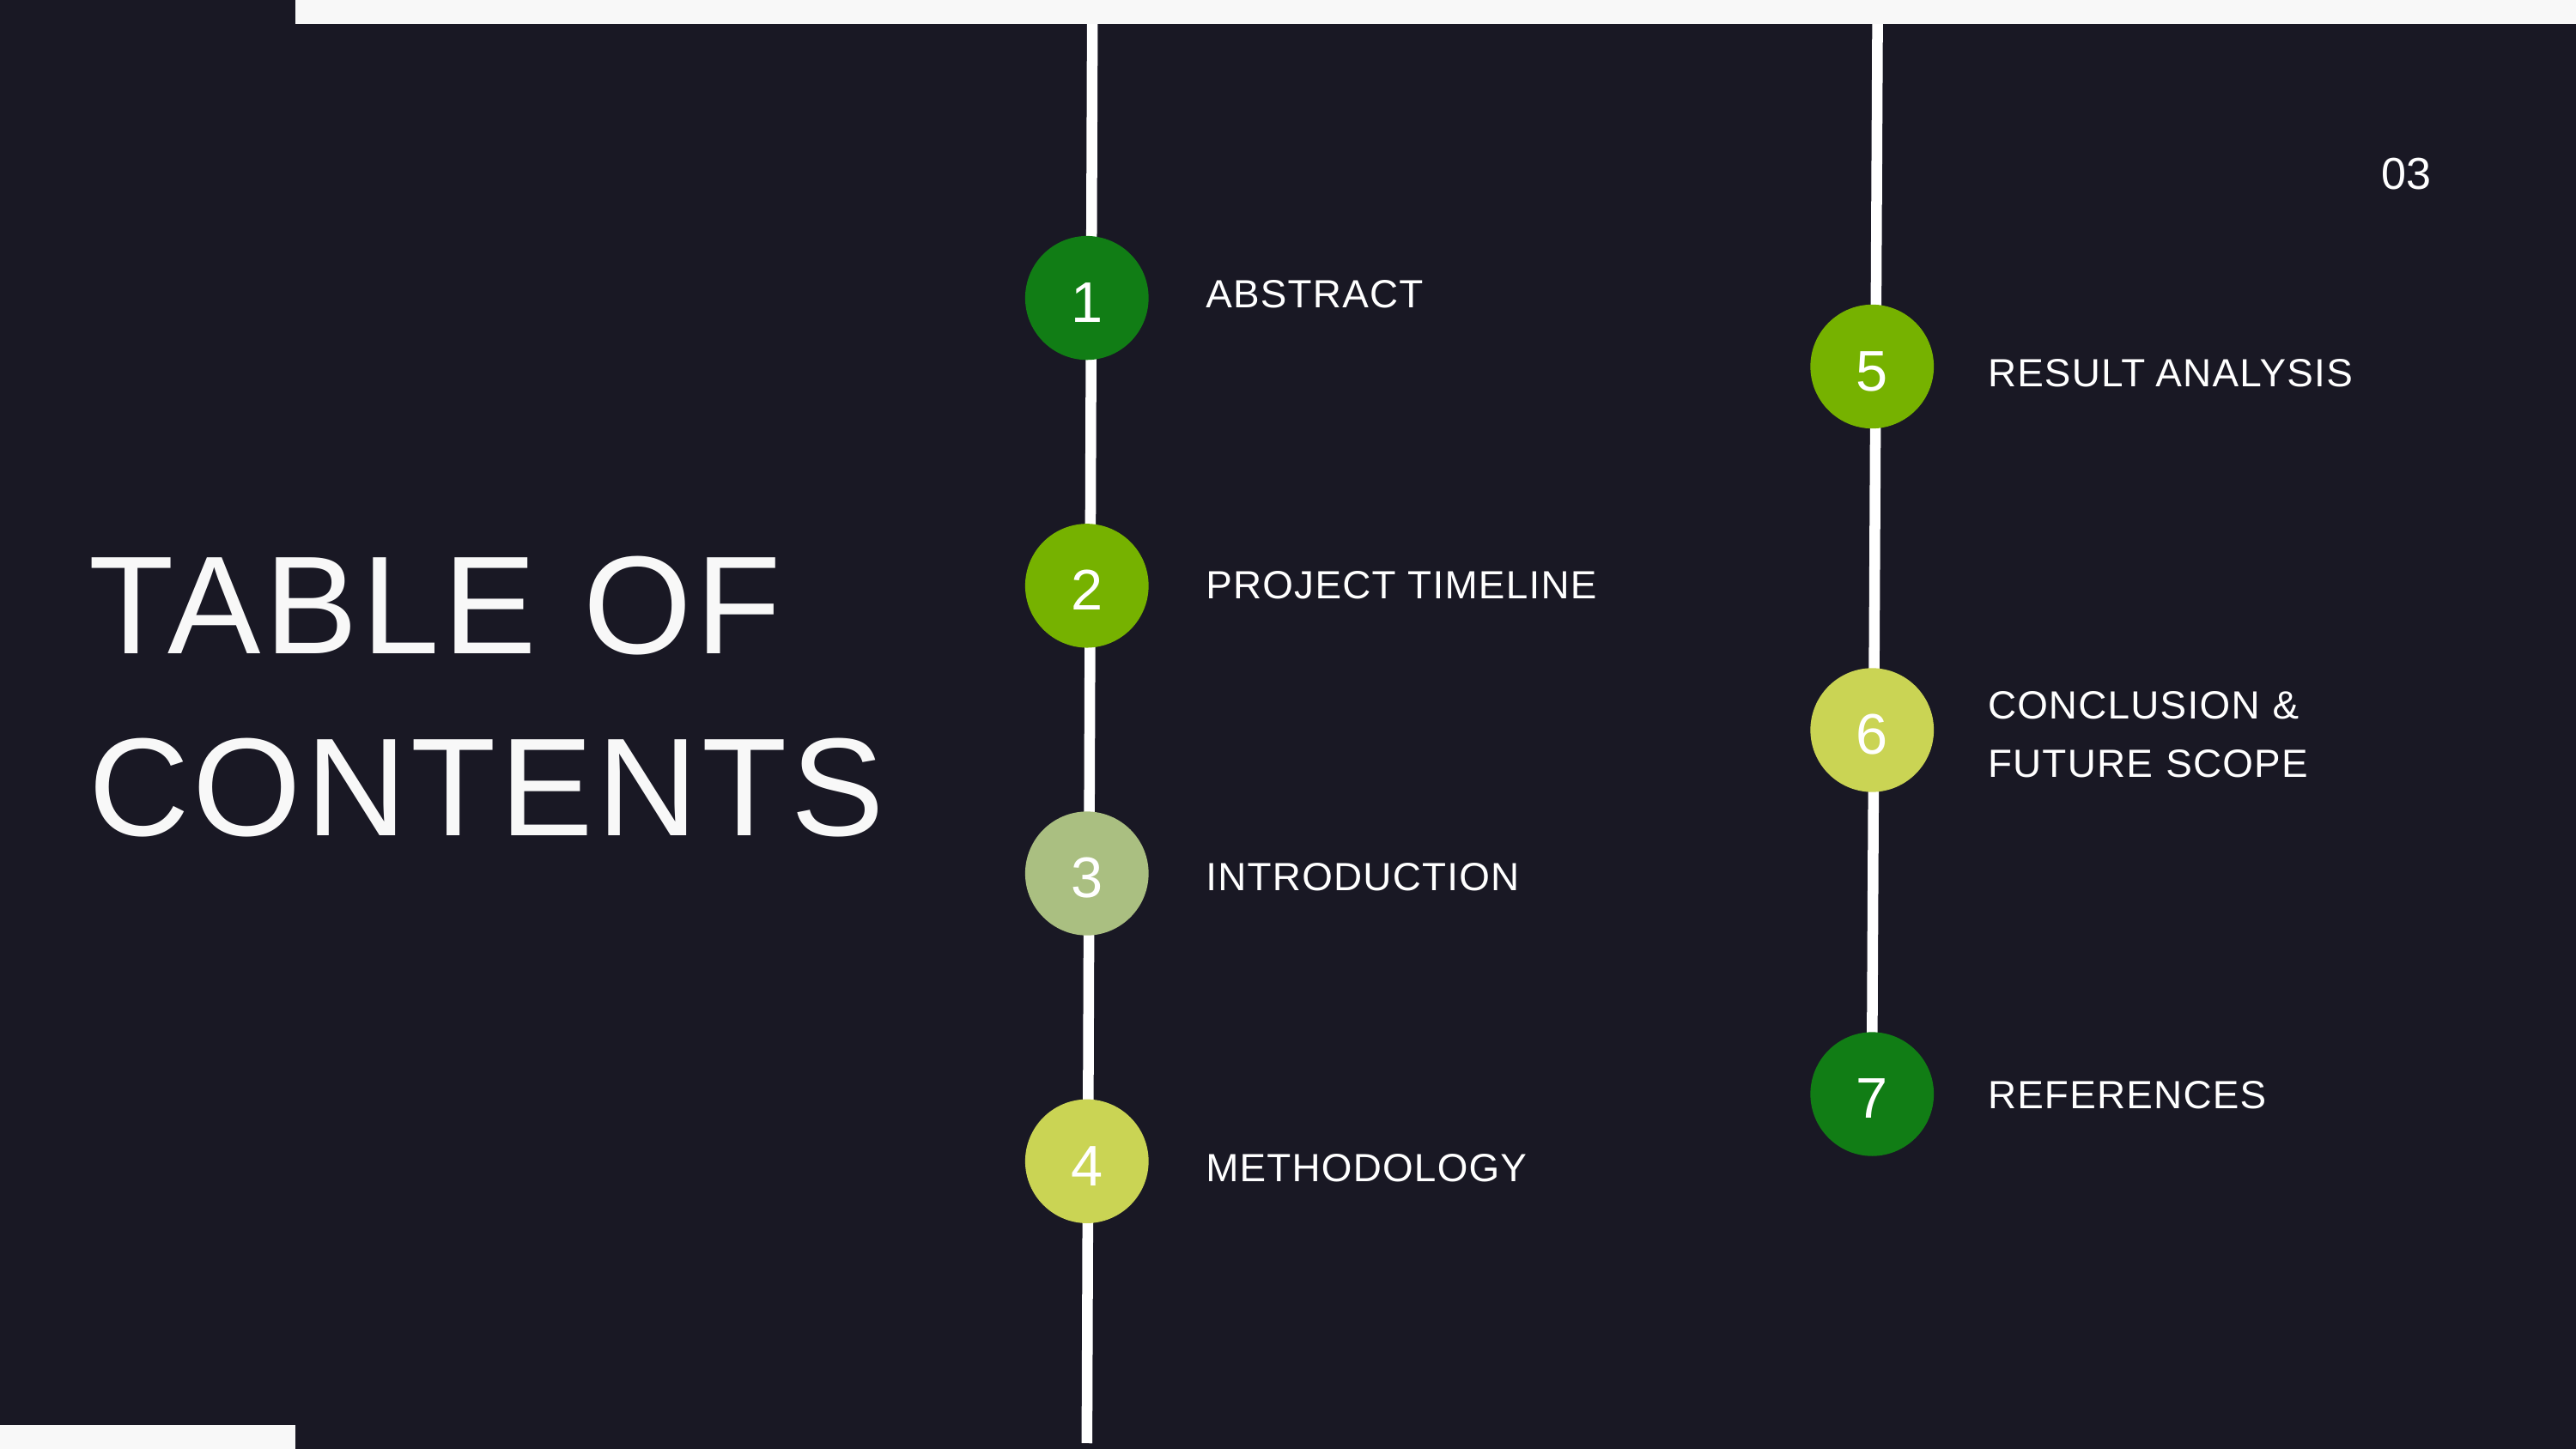

03

1
ABSTRACT

5
RESULT ANALYSIS
TABLE OF CONTENTS

2
PROJECT TIMELINE
CONCLUSION & FUTURE SCOPE

6

3
INTRODUCTION

7
REFERENCES

4
METHODOLOGY